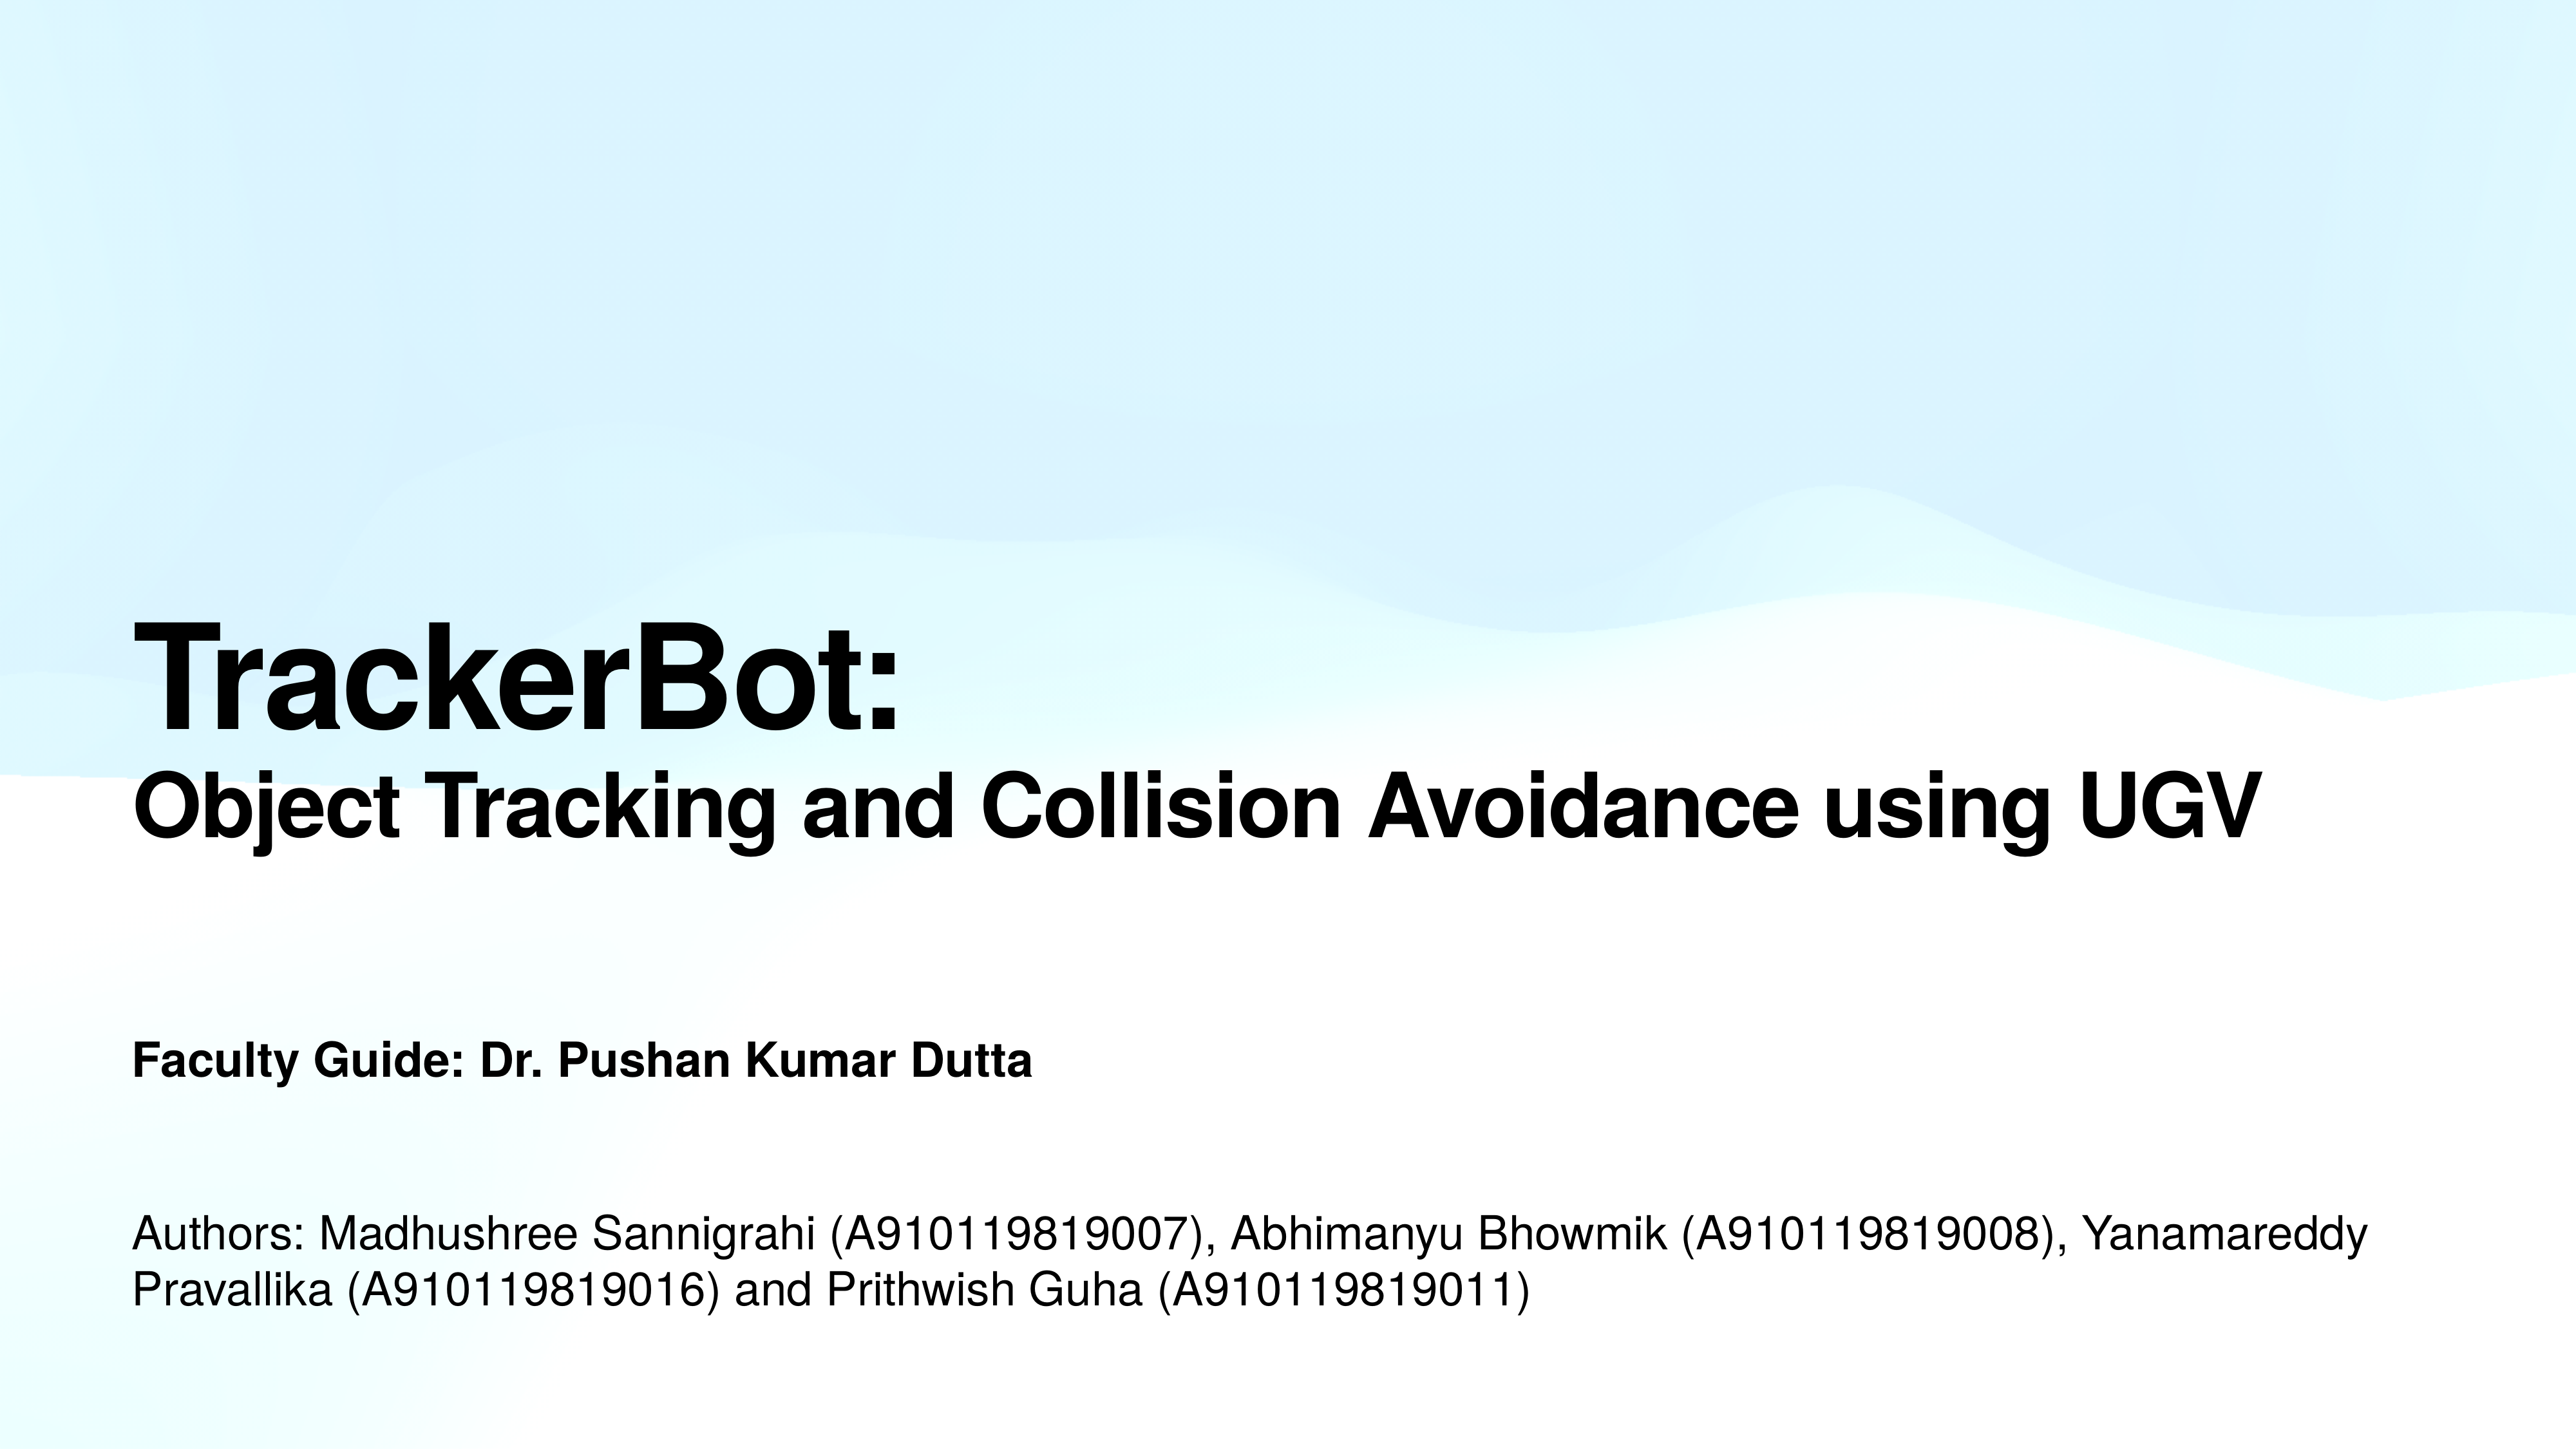

# TrackerBot:
Object Tracking and Collision Avoidance using UGV
Faculty Guide: Dr. Pushan Kumar Dutta

Authors: Madhushree Sannigrahi (A910119819007), Abhimanyu Bhowmik (A910119819008), Yanamareddy Pravallika (A910119819016) and Prithwish Guha (A910119819011)